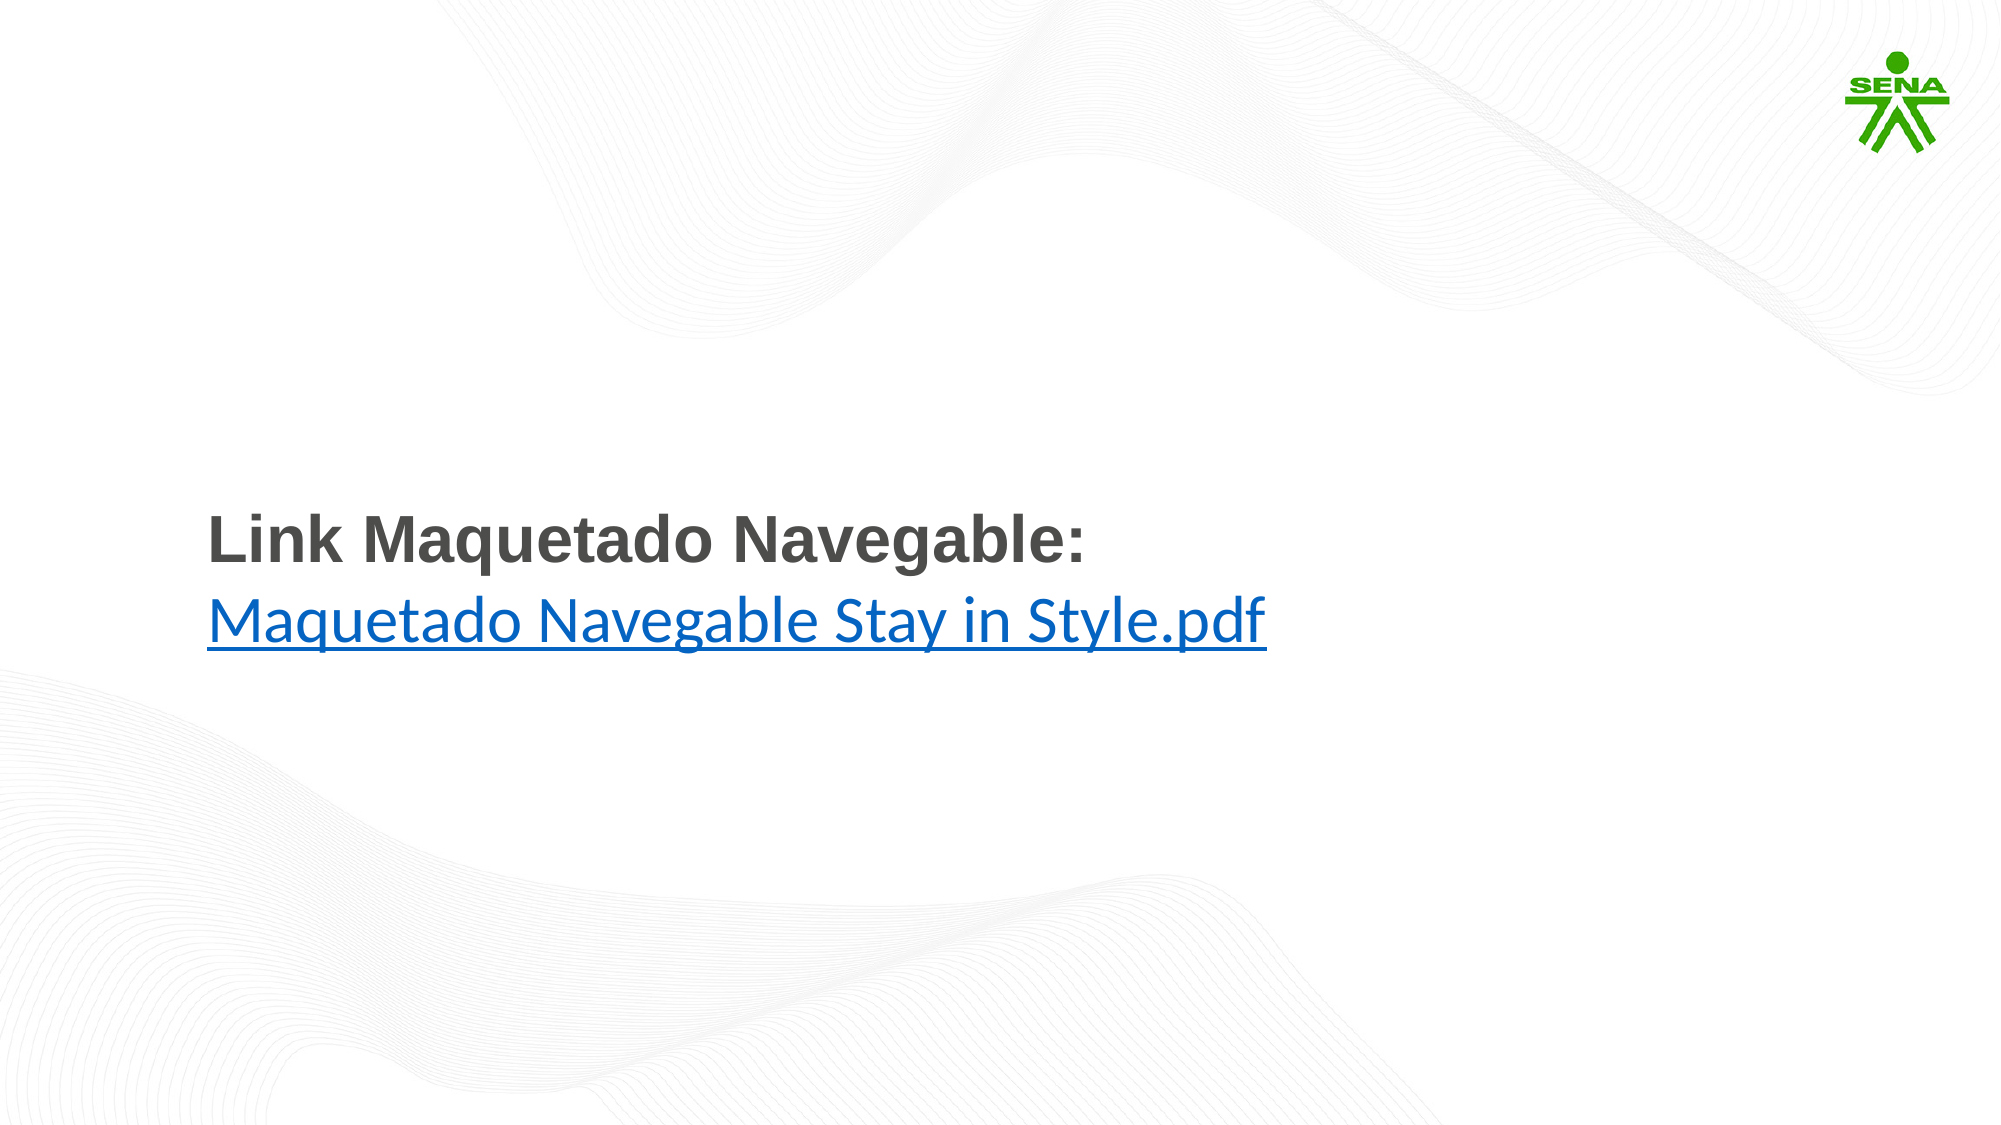

Link Maquetado Navegable: Maquetado Navegable Stay in Style.pdf